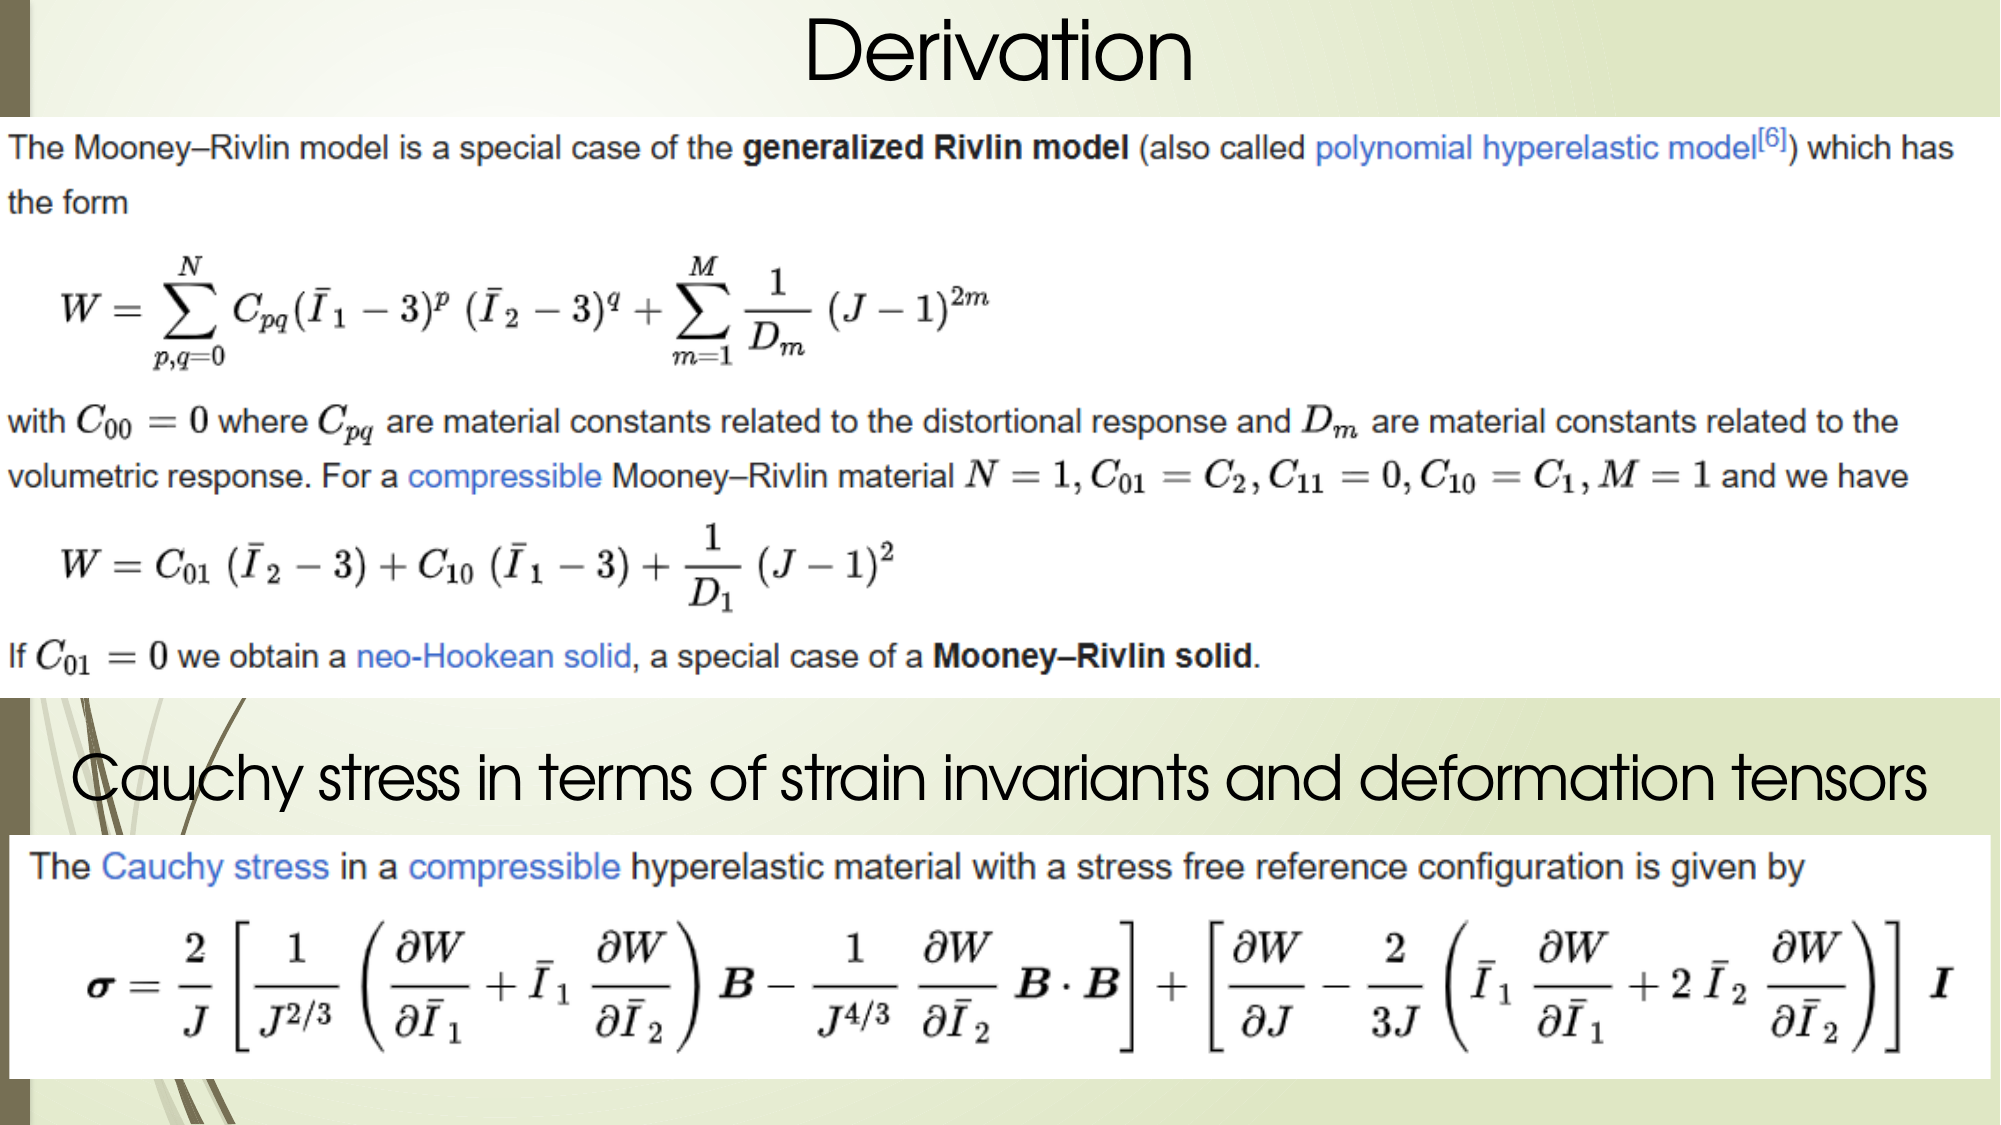

Derivation

Cauchy stress in terms of strain invariants and deformation tensors